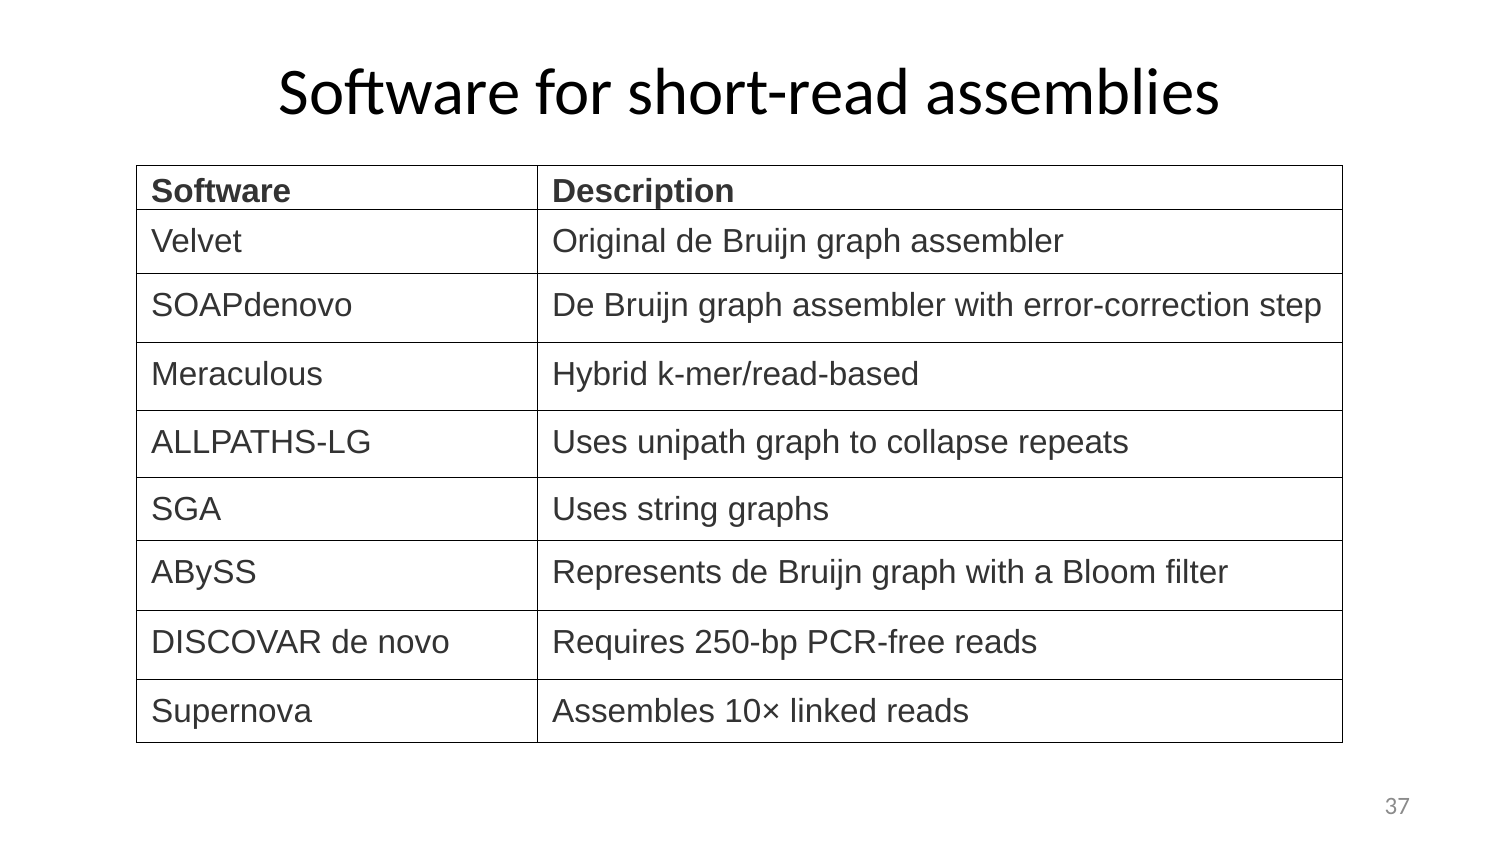

# Software for short-read assemblies
| Software | Description |
| --- | --- |
| Velvet | Original de Bruijn graph assembler |
| SOAPdenovo | De Bruijn graph assembler with error-correction step |
| Meraculous | Hybrid k-mer/read-based |
| ALLPATHS-LG | Uses unipath graph to collapse repeats |
| SGA | Uses string graphs |
| ABySS | Represents de Bruijn graph with a Bloom filter |
| DISCOVAR de novo | Requires 250-bp PCR-free reads |
| Supernova | Assembles 10× linked reads |
37